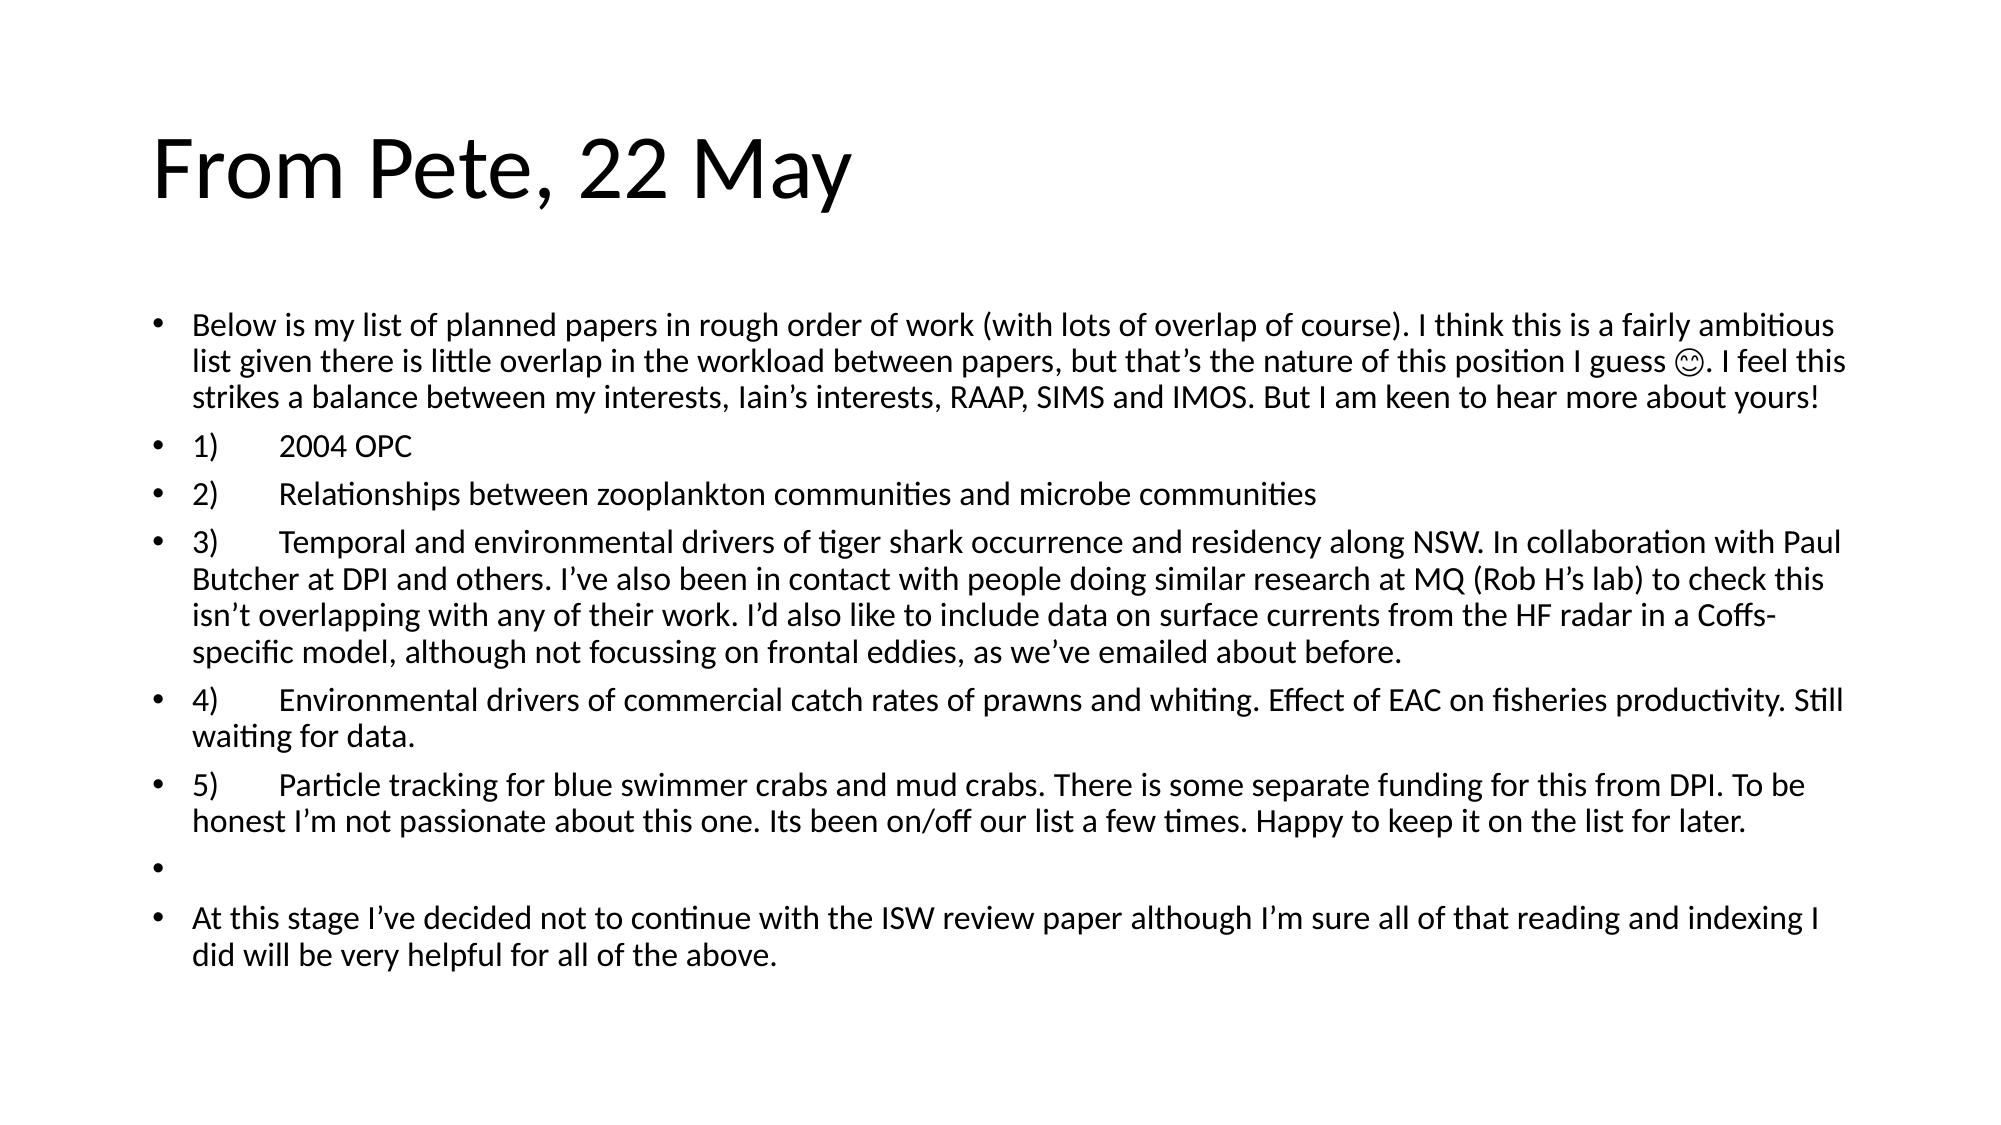

# From Pete, 22 May
Below is my list of planned papers in rough order of work (with lots of overlap of course). I think this is a fairly ambitious list given there is little overlap in the workload between papers, but that’s the nature of this position I guess 😊. I feel this strikes a balance between my interests, Iain’s interests, RAAP, SIMS and IMOS. But I am keen to hear more about yours!
1)	2004 OPC
2)	Relationships between zooplankton communities and microbe communities
3)	Temporal and environmental drivers of tiger shark occurrence and residency along NSW. In collaboration with Paul Butcher at DPI and others. I’ve also been in contact with people doing similar research at MQ (Rob H’s lab) to check this isn’t overlapping with any of their work. I’d also like to include data on surface currents from the HF radar in a Coffs-specific model, although not focussing on frontal eddies, as we’ve emailed about before.
4)	Environmental drivers of commercial catch rates of prawns and whiting. Effect of EAC on fisheries productivity. Still waiting for data.
5)	Particle tracking for blue swimmer crabs and mud crabs. There is some separate funding for this from DPI. To be honest I’m not passionate about this one. Its been on/off our list a few times. Happy to keep it on the list for later.

At this stage I’ve decided not to continue with the ISW review paper although I’m sure all of that reading and indexing I did will be very helpful for all of the above.